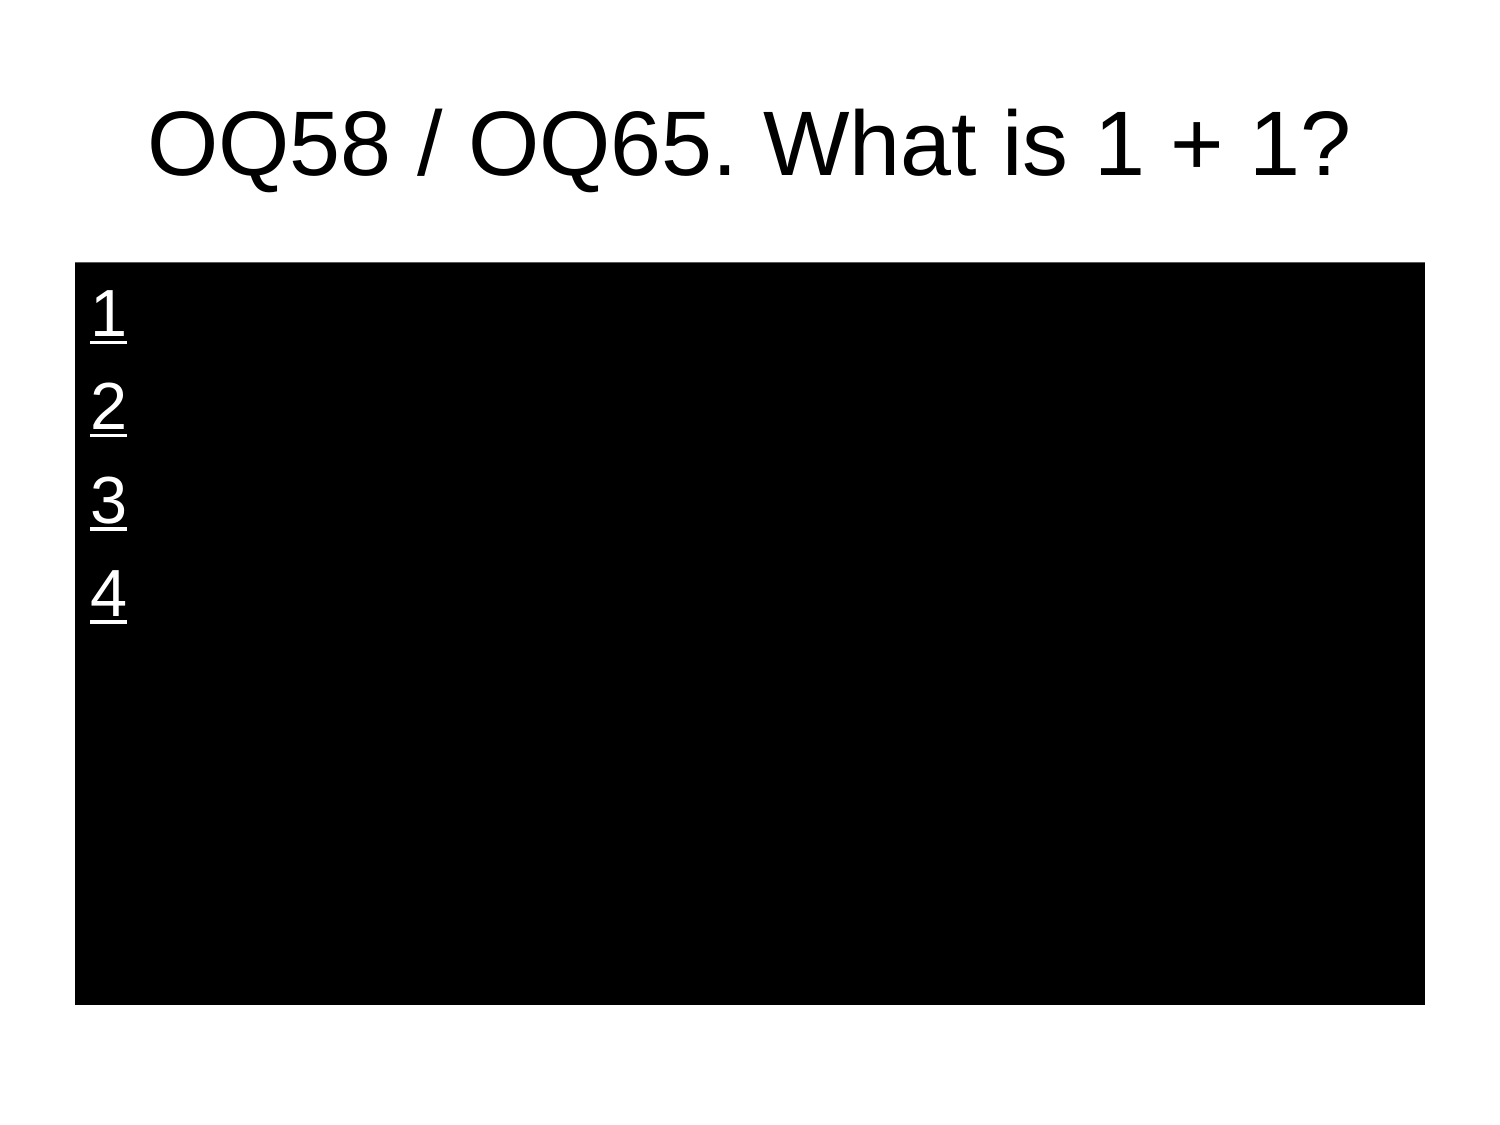

# OQ58 / OQ65. What is 1 + 1?
1
2
3
4